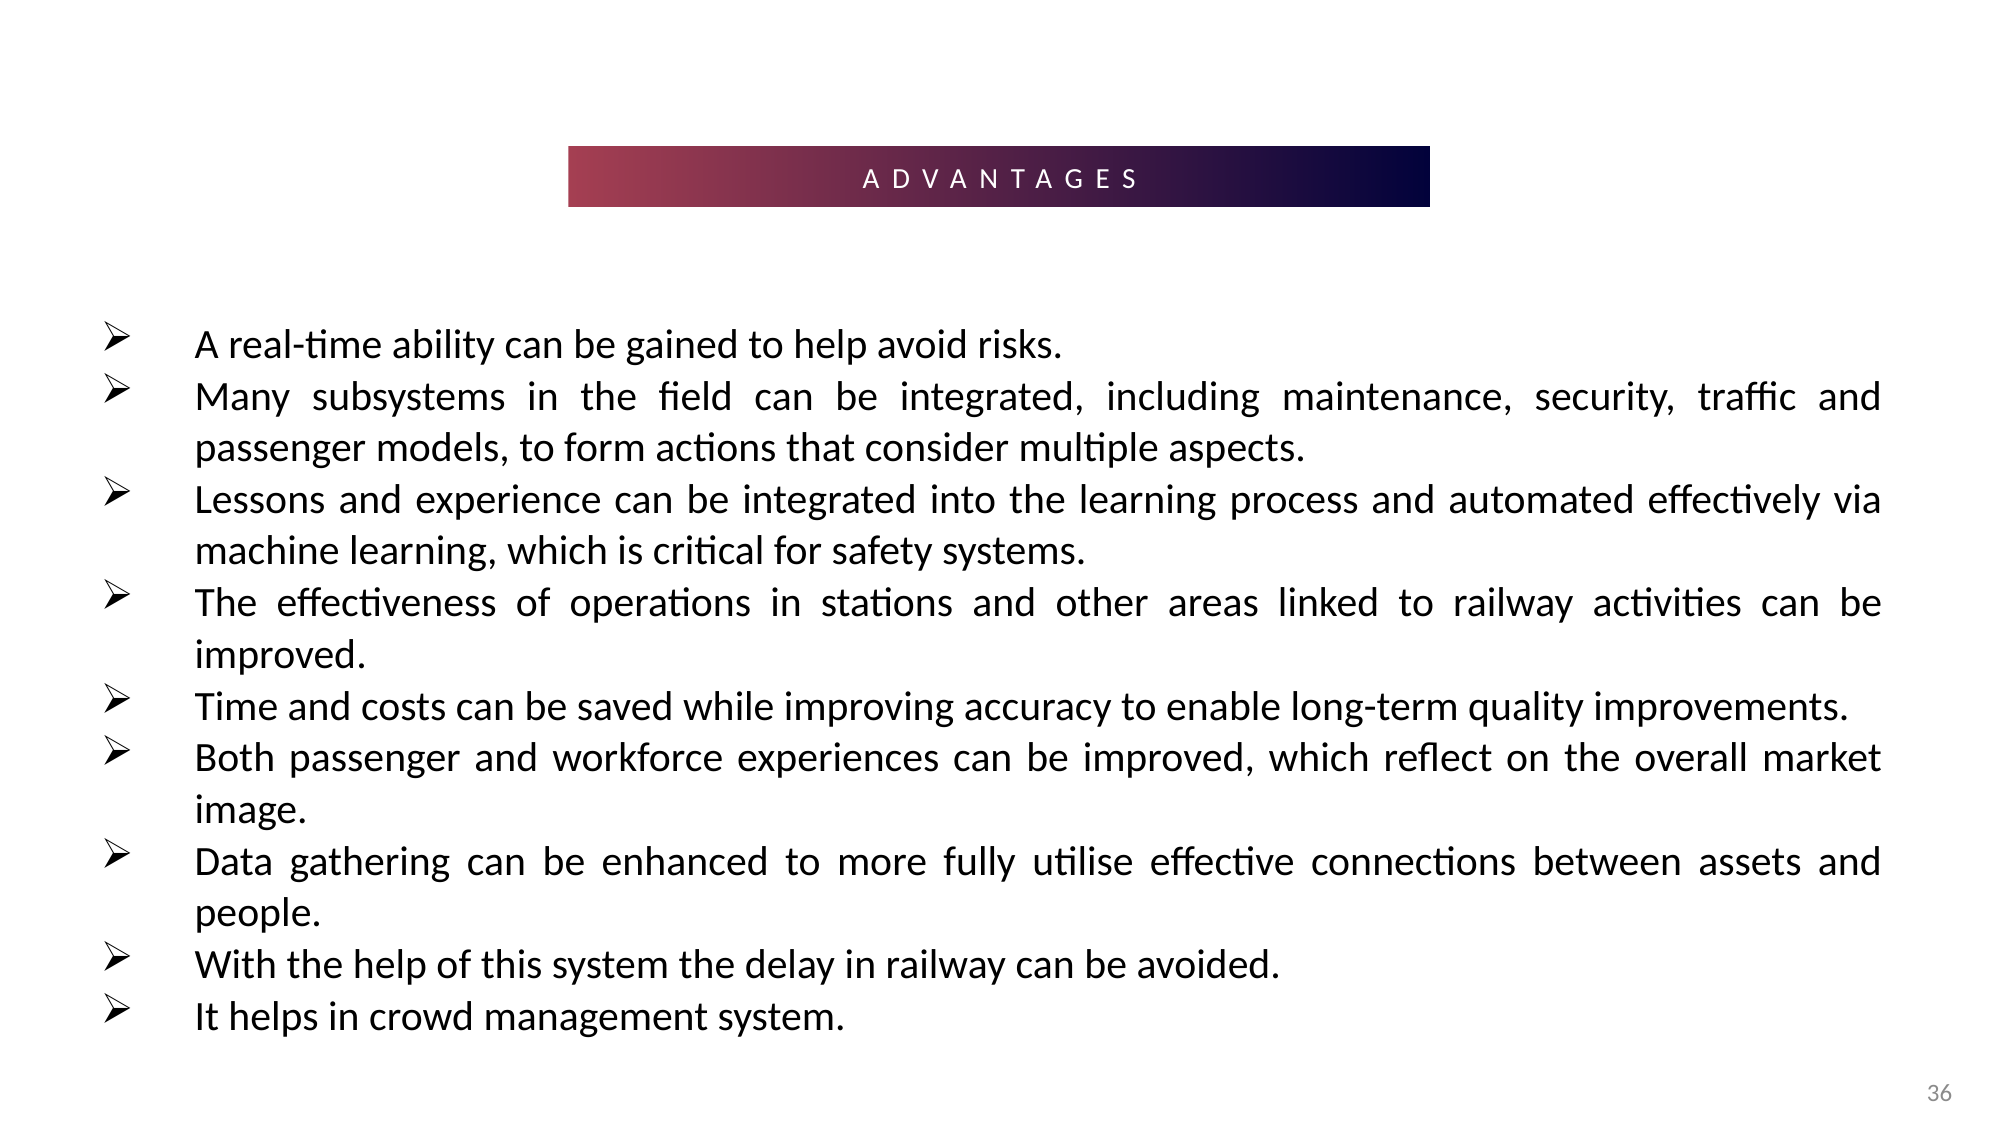

Advantages
A real-time ability can be gained to help avoid risks.
Many subsystems in the field can be integrated, including maintenance, security, traffic and passenger models, to form actions that consider multiple aspects.
Lessons and experience can be integrated into the learning process and automated effectively via machine learning, which is critical for safety systems.
The effectiveness of operations in stations and other areas linked to railway activities can be improved.
Time and costs can be saved while improving accuracy to enable long-term quality improvements.
Both passenger and workforce experiences can be improved, which reflect on the overall market image.
Data gathering can be enhanced to more fully utilise effective connections between assets and people.
With the help of this system the delay in railway can be avoided.
It helps in crowd management system.
36